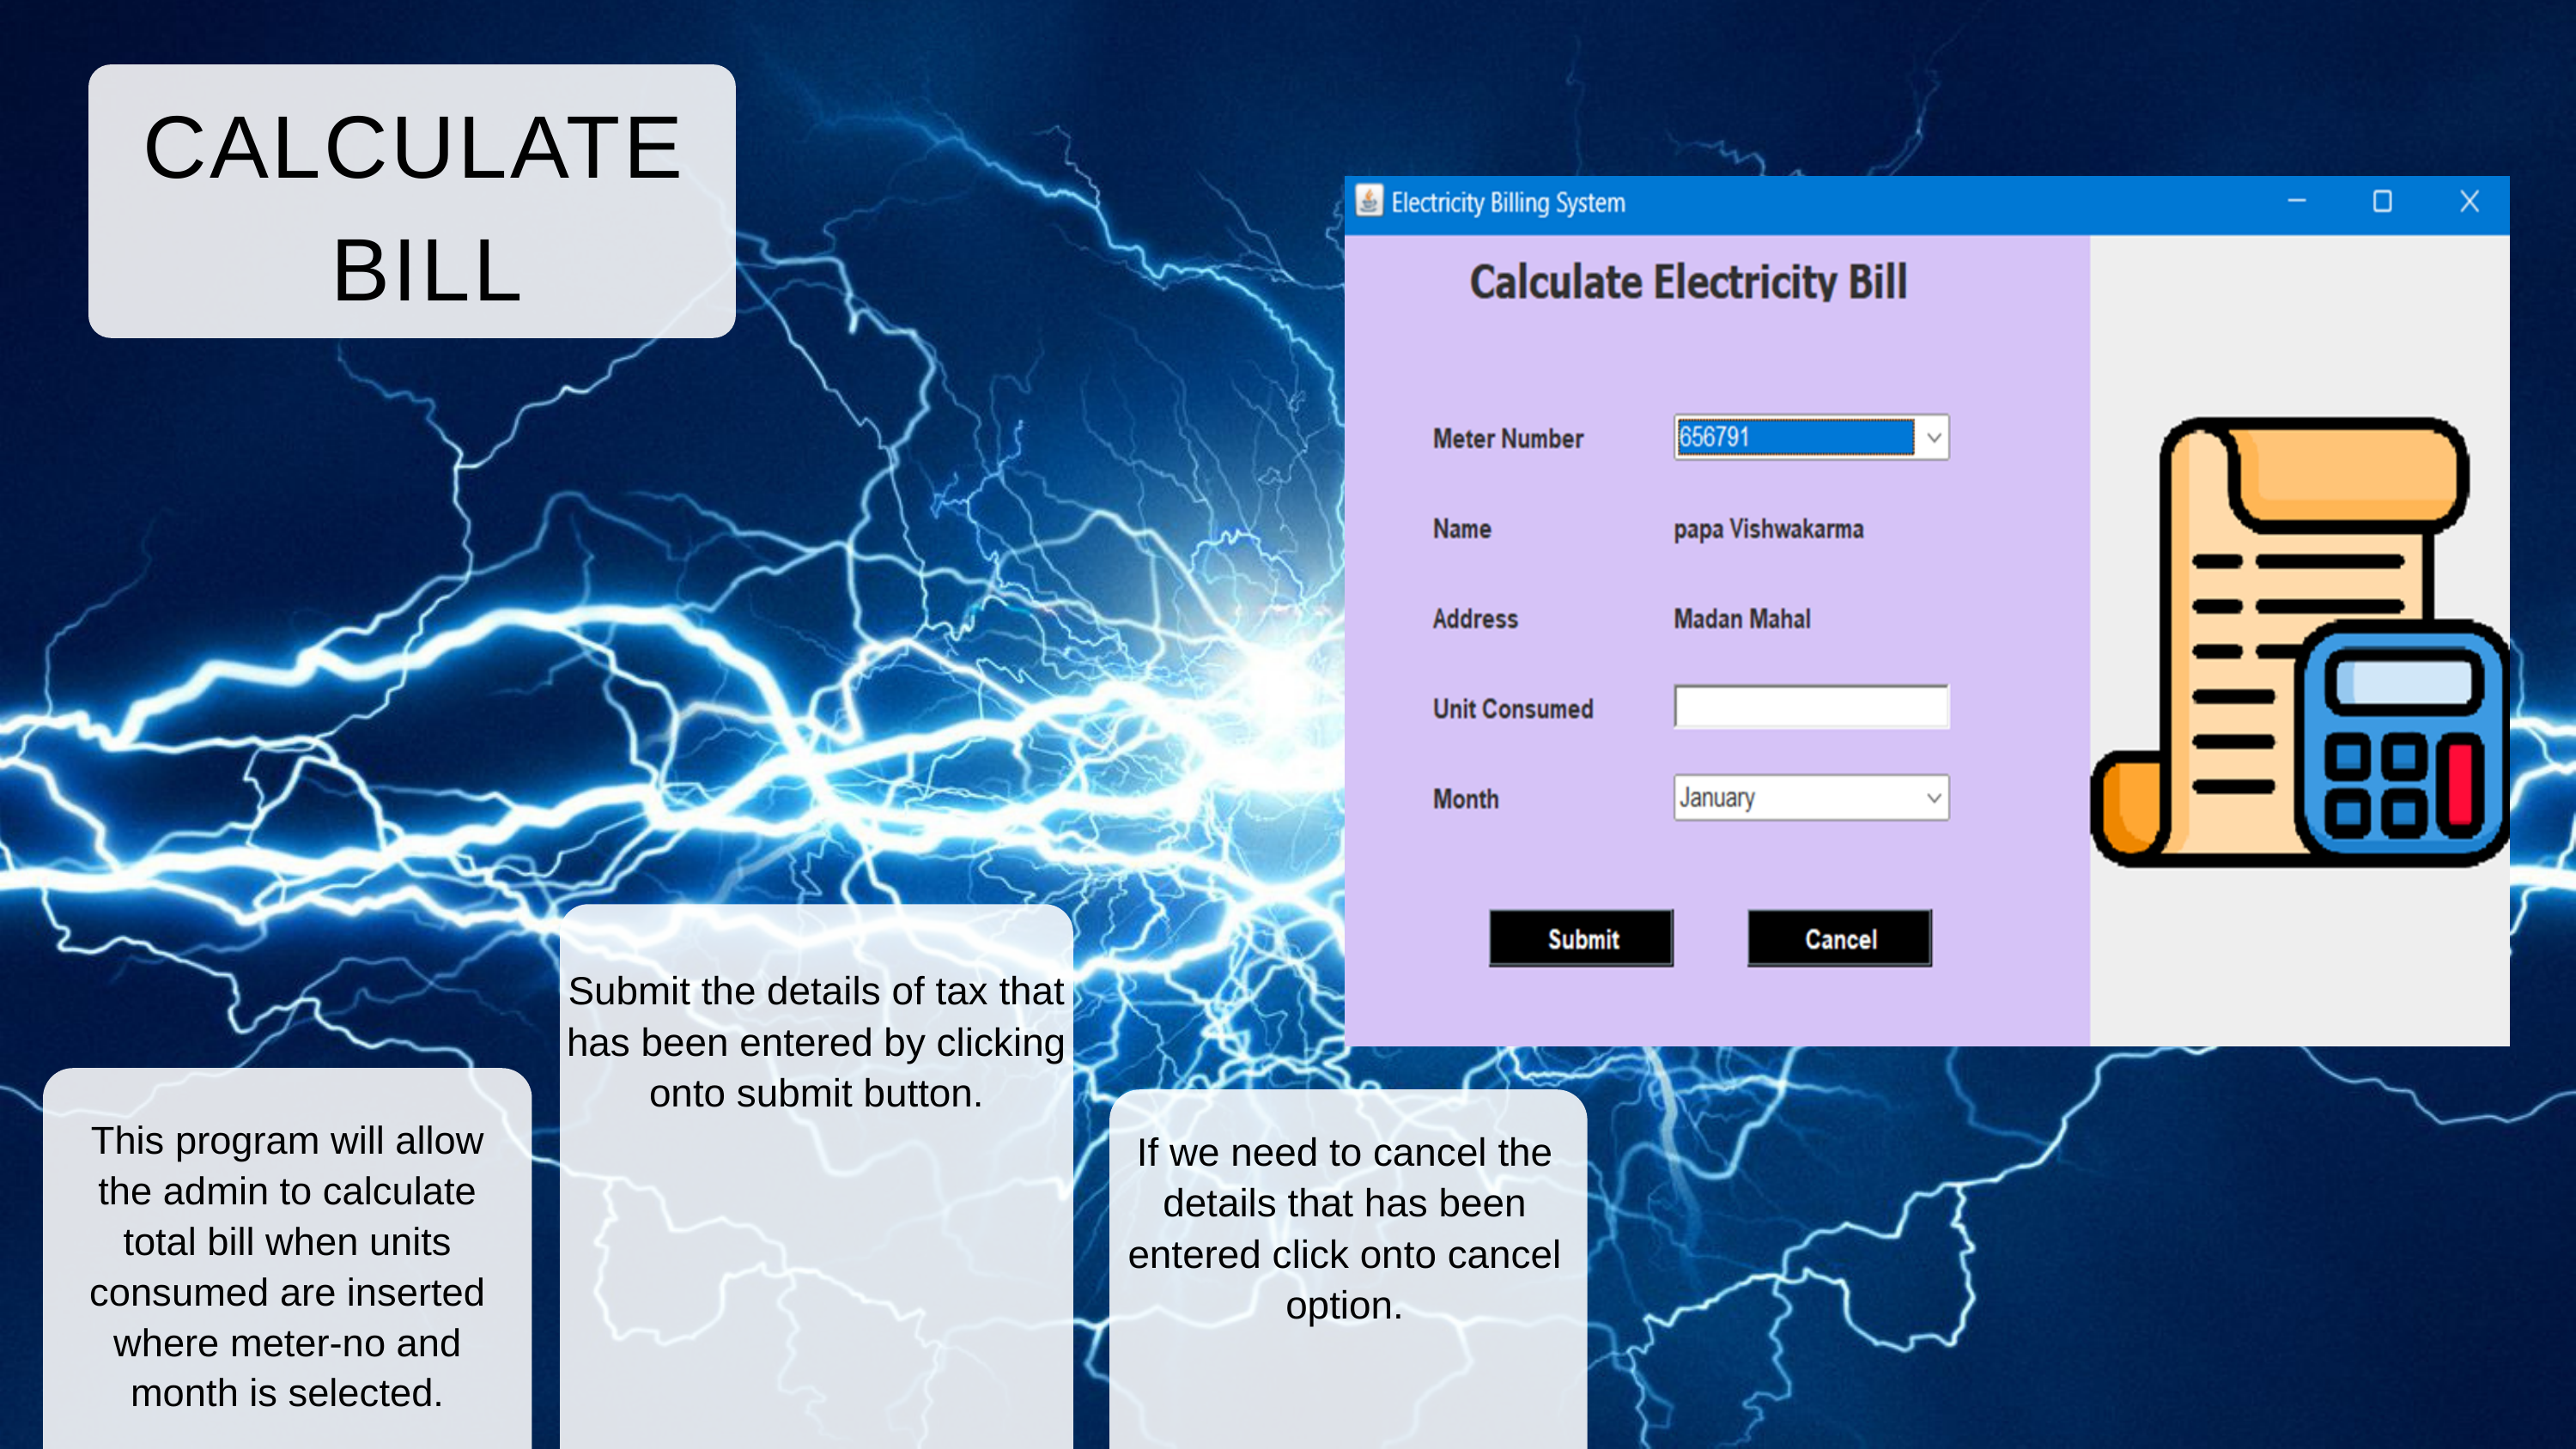

CALCULATE
BILL

Submit the details of tax that has been entered by clicking onto submit button.

This program will allow the admin to calculate total bill when units consumed are inserted where meter-no and month is selected.

If we need to cancel the details that has been entered click onto cancel option.